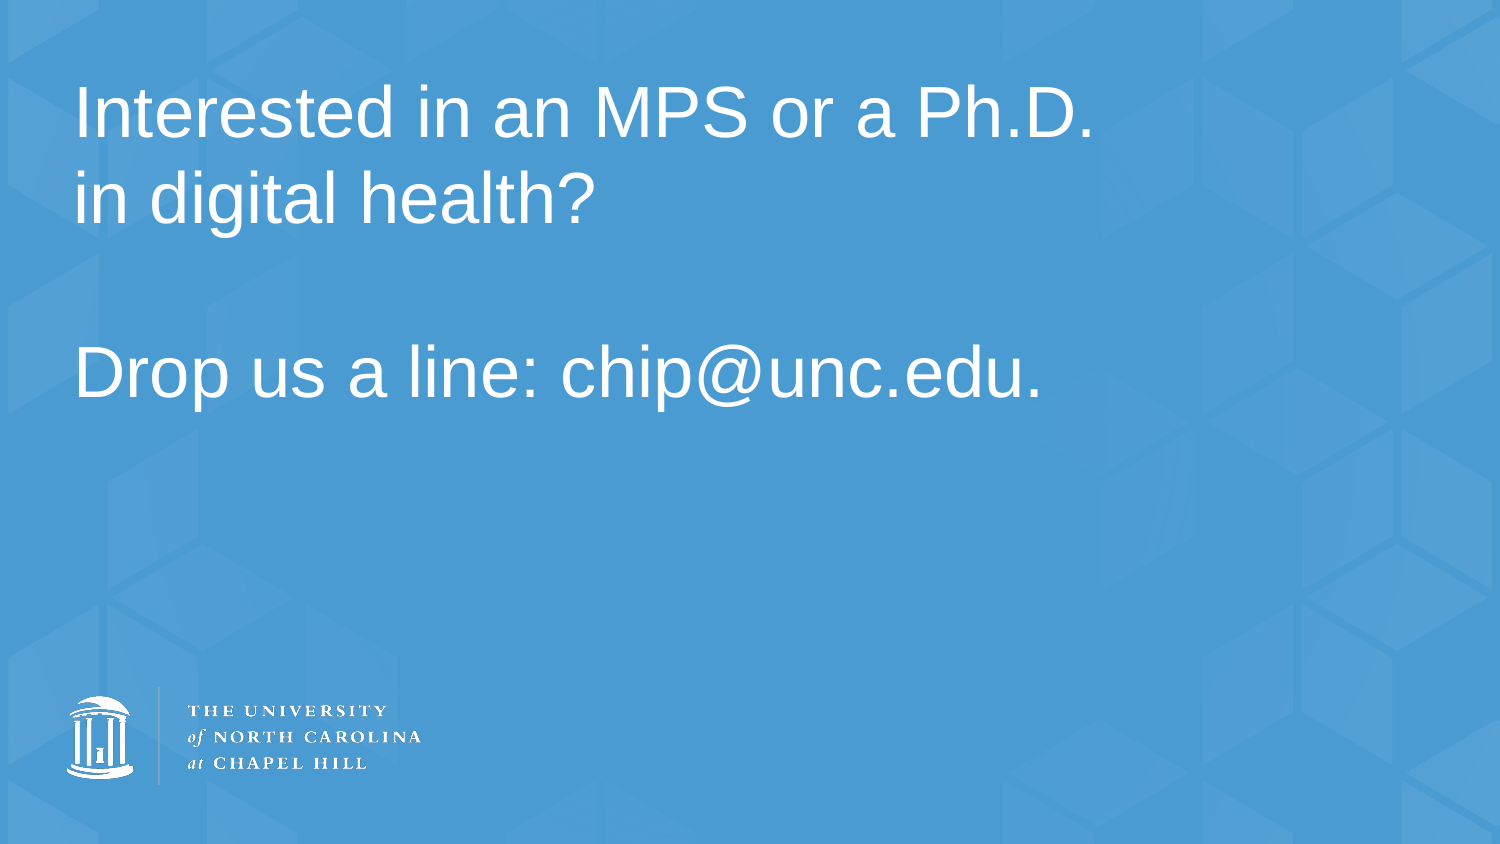

# Interested in an MPS or a Ph.D. in digital health?    Drop us a line: chip@unc.edu.